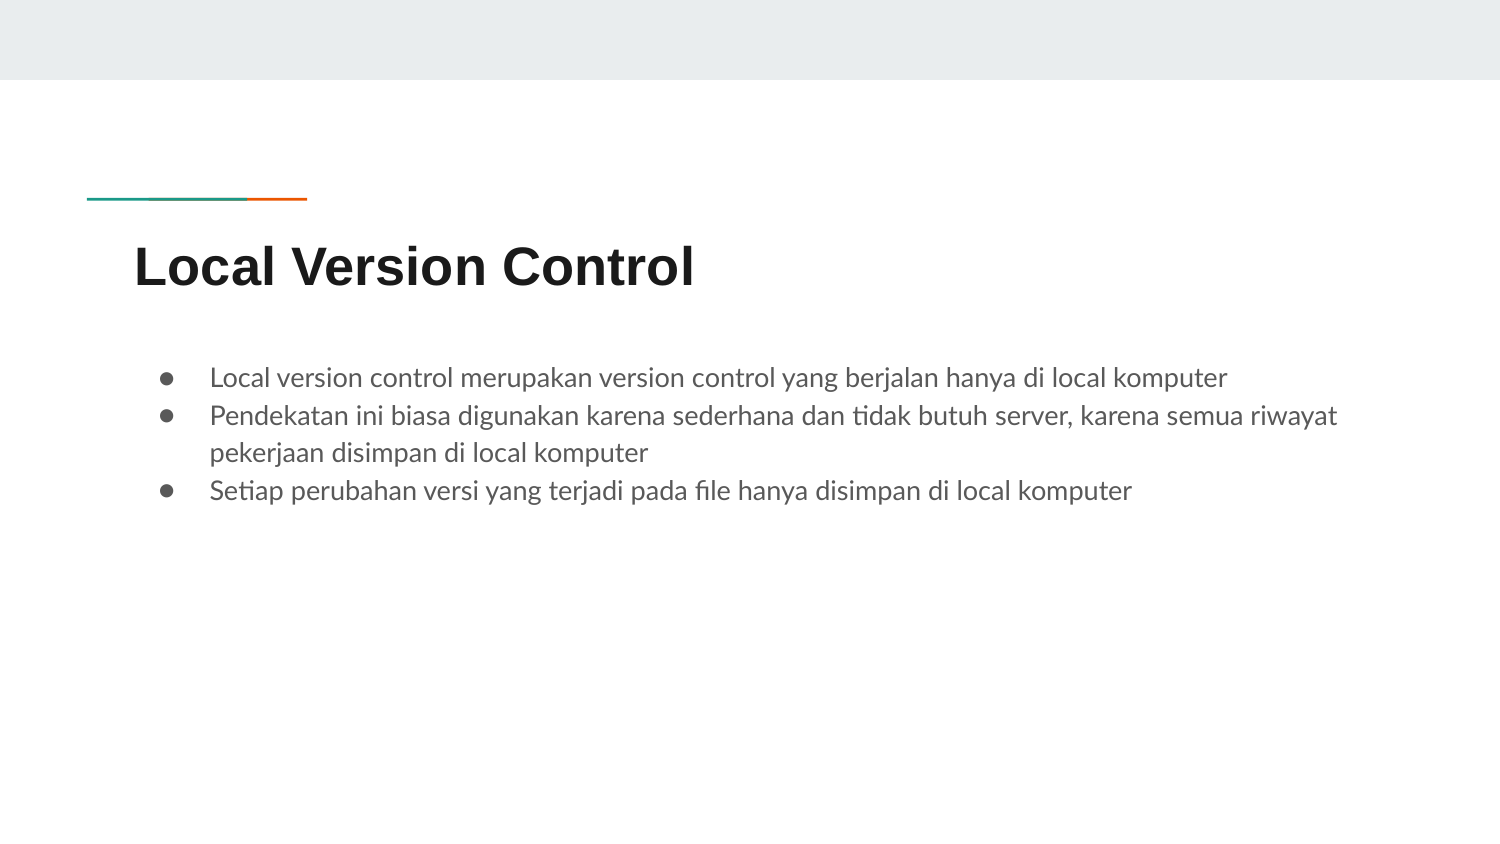

# Local Version Control
Local version control merupakan version control yang berjalan hanya di local komputer
Pendekatan ini biasa digunakan karena sederhana dan tidak butuh server, karena semua riwayat pekerjaan disimpan di local komputer
Setiap perubahan versi yang terjadi pada file hanya disimpan di local komputer